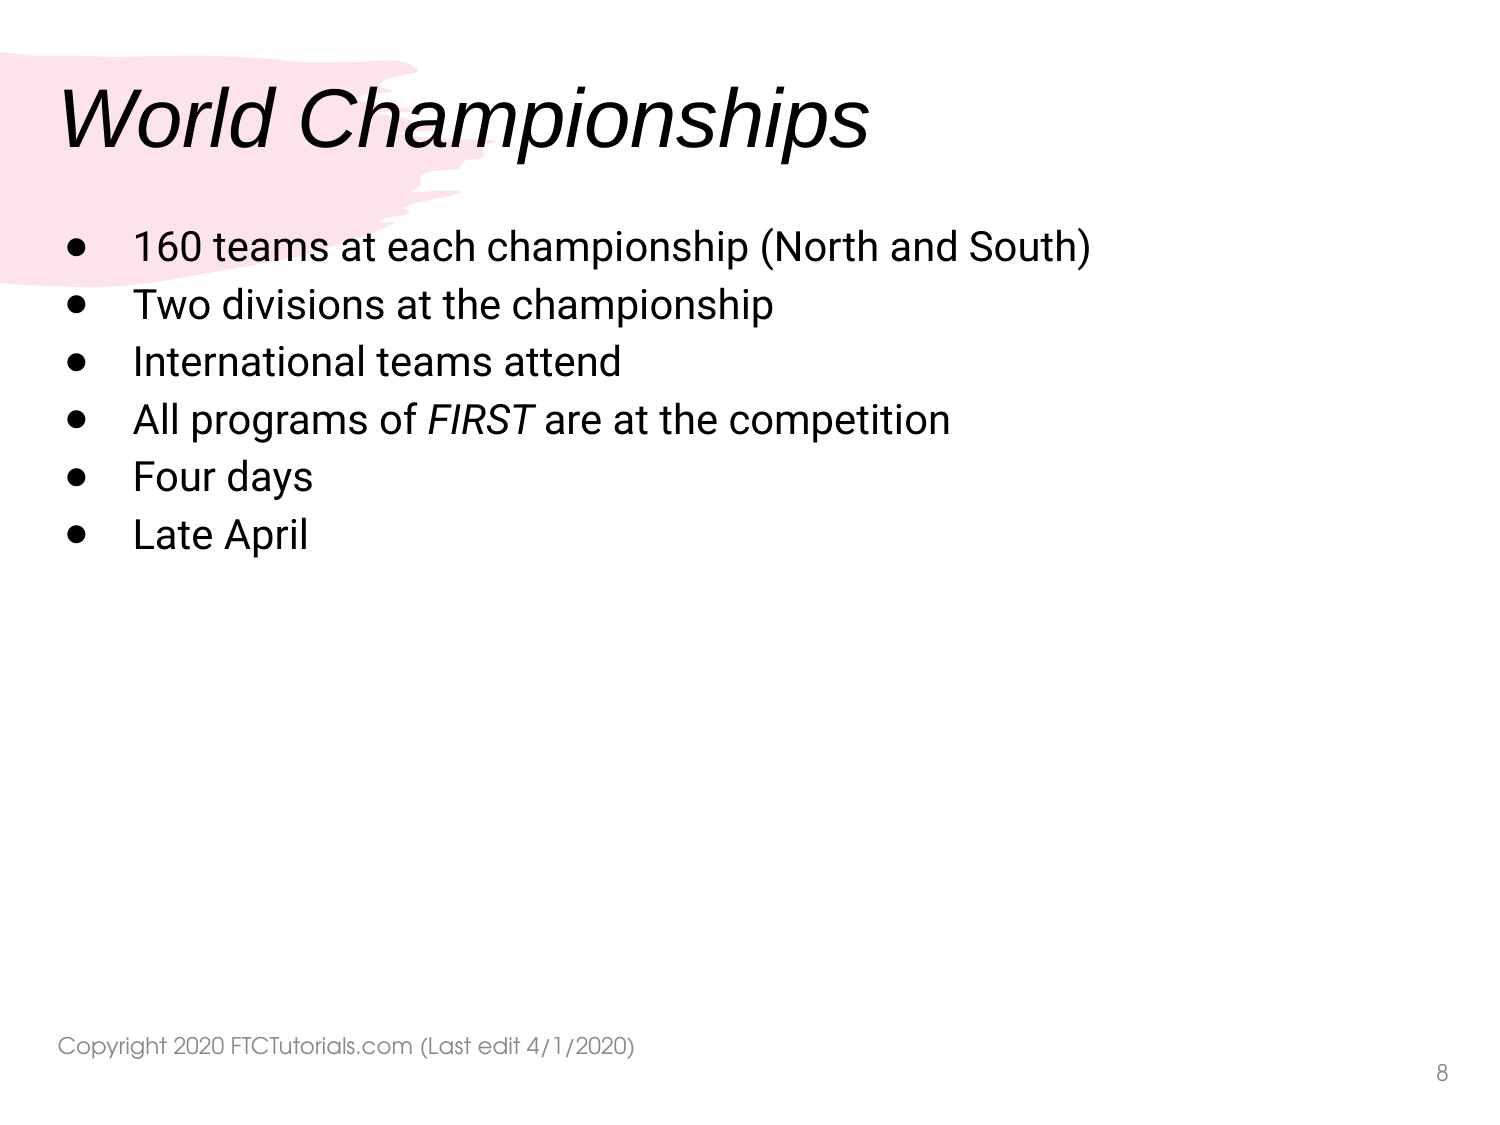

# World Championships
160 teams at each championship (North and South)
Two divisions at the championship
International teams attend
All programs of FIRST are at the competition
Four days
Late April

Copyright 2020 FTCTutorials.com (Last edit 4/1/2020)

8